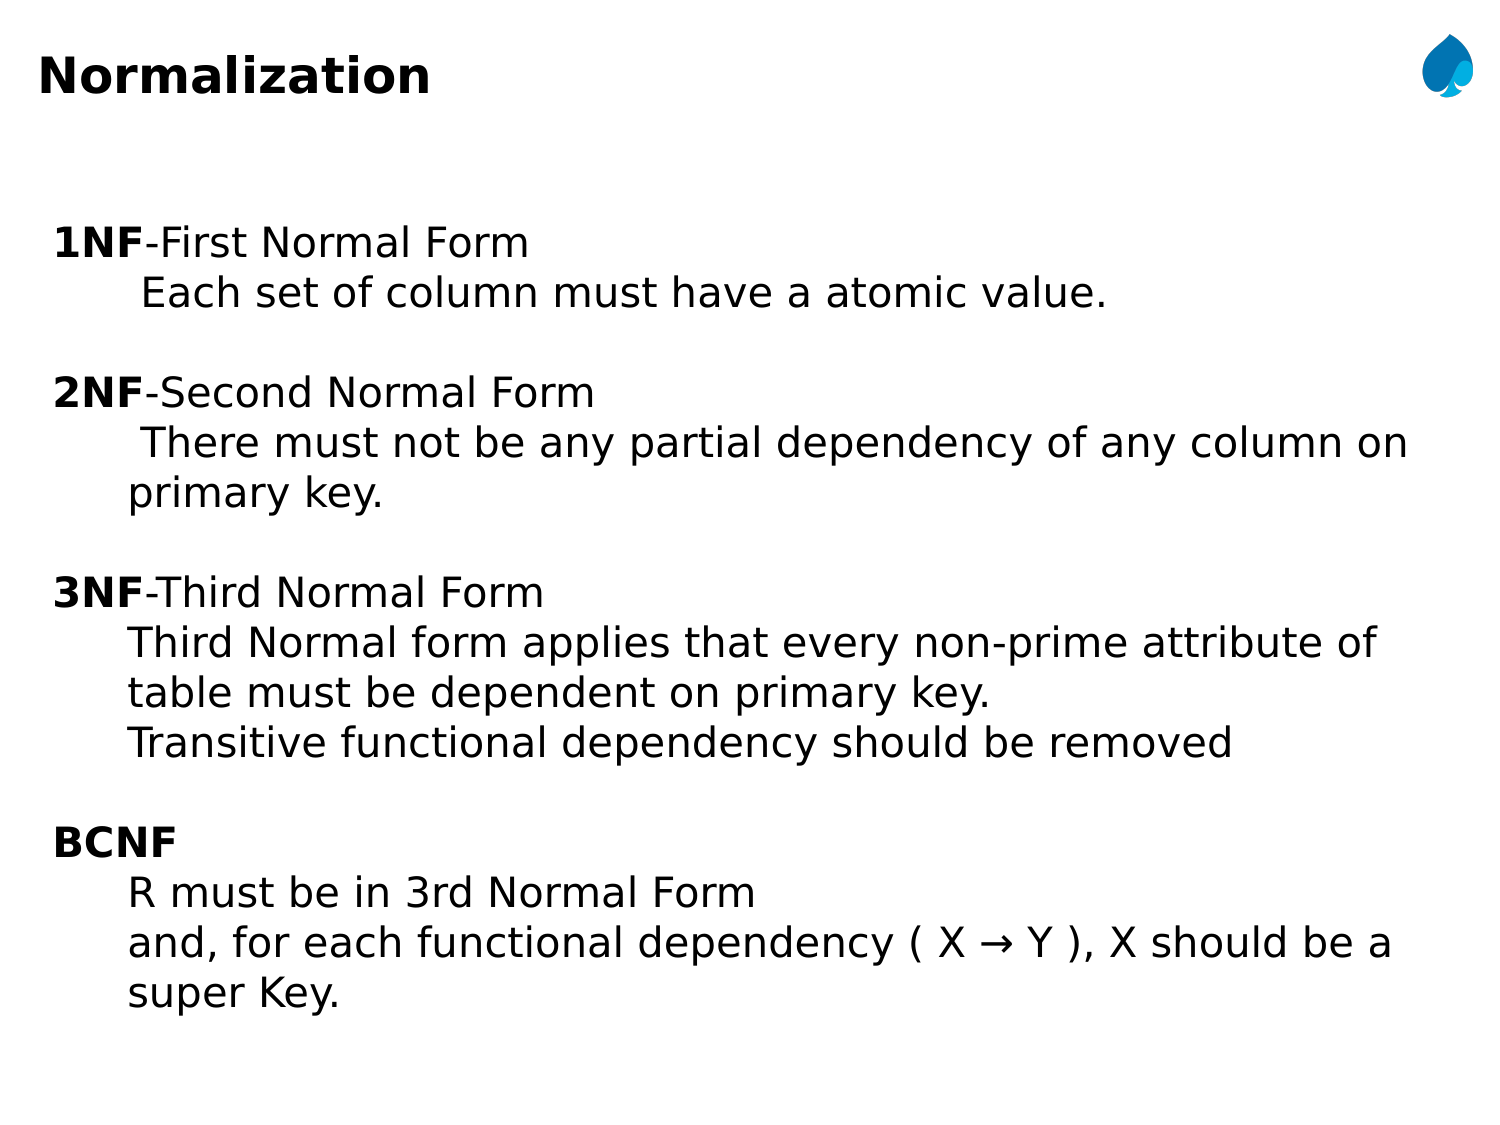

# Normalization
1NF-First Normal Form
 Each set of column must have a atomic value.

2NF-Second Normal Form
 There must not be any partial dependency of any column on primary key.

3NF-Third Normal Form
Third Normal form applies that every non-prime attribute of table must be dependent on primary key.
Transitive functional dependency should be removed

BCNF
R must be in 3rd Normal Form
and, for each functional dependency ( X → Y ), X should be a super Key.